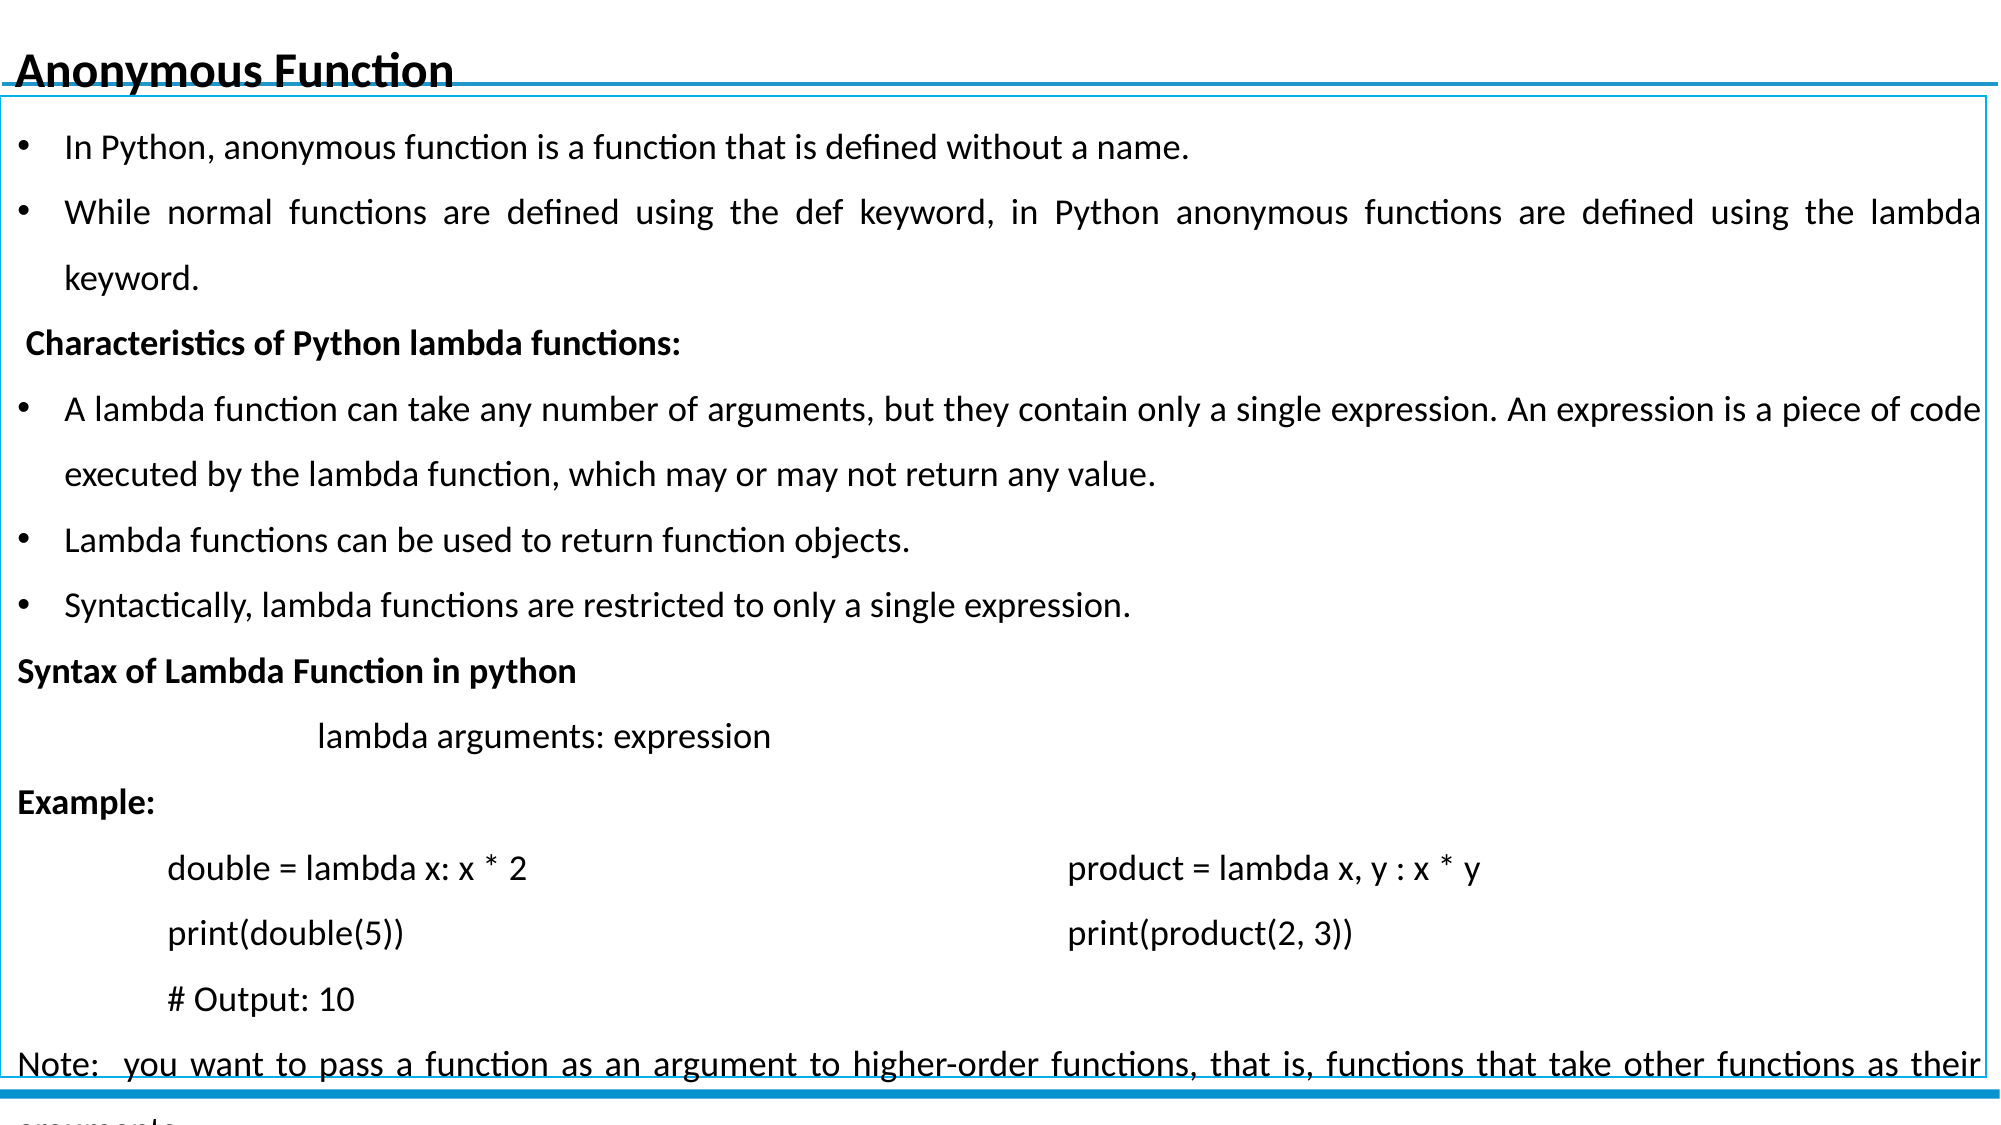

Anonymous Function

In Python, anonymous function is a function that is defined without a name.
While normal functions are defined using the def keyword, in Python anonymous functions are defined using the lambda keyword.
 Characteristics of Python lambda functions:
A lambda function can take any number of arguments, but they contain only a single expression. An expression is a piece of code executed by the lambda function, which may or may not return any value.
Lambda functions can be used to return function objects.
Syntactically, lambda functions are restricted to only a single expression.
Syntax of Lambda Function in python
		lambda arguments: expression
Example:
	double = lambda x: x * 2				product = lambda x, y : x * y
	print(double(5))					print(product(2, 3))
	# Output: 10
Note:  you want to pass a function as an argument to higher-order functions, that is, functions that take other functions as their arguments.